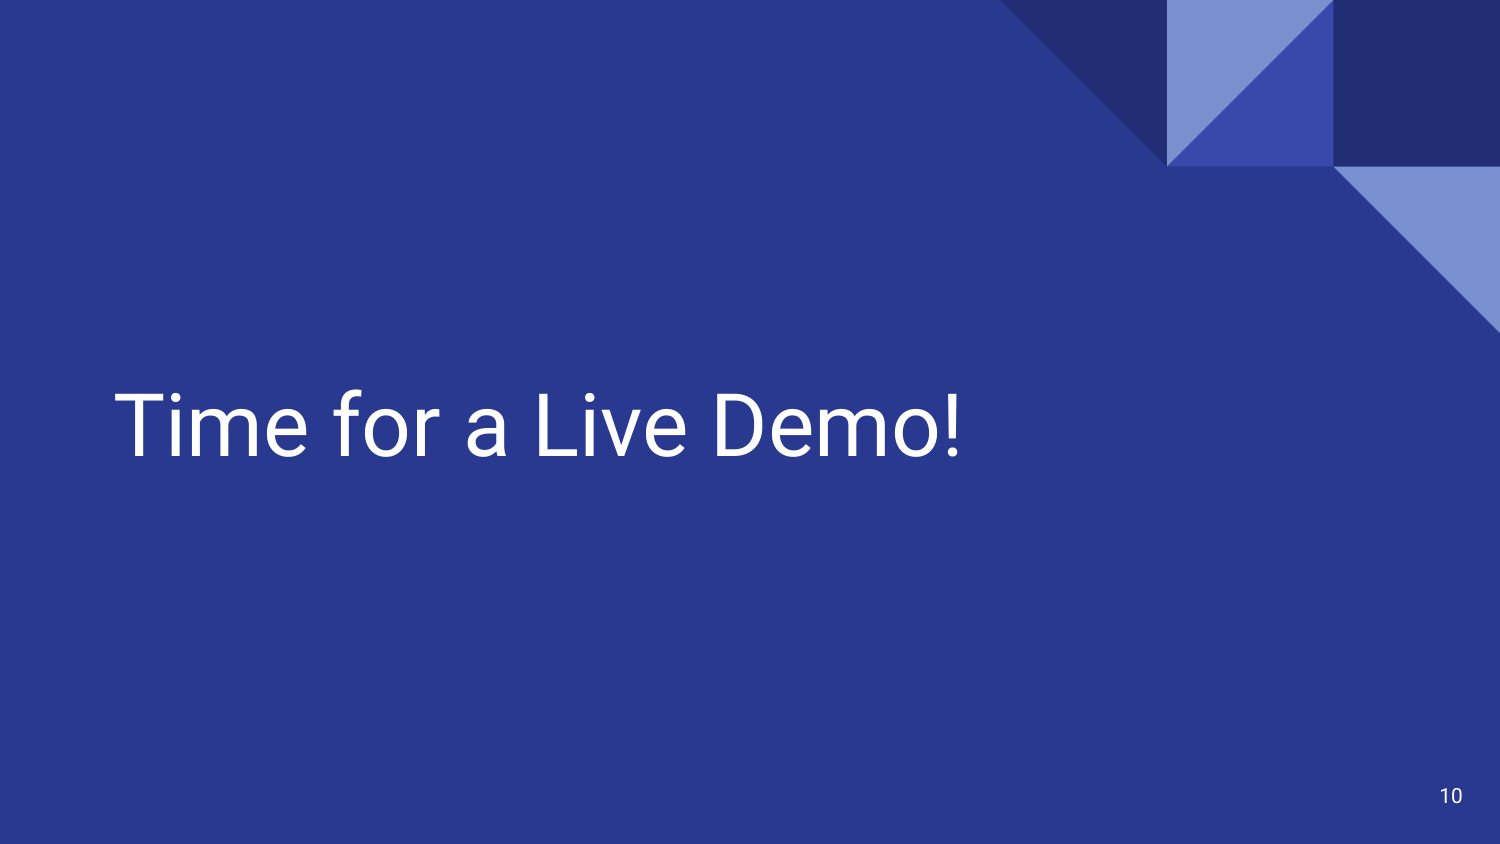

# Time for a Live Demo!
10